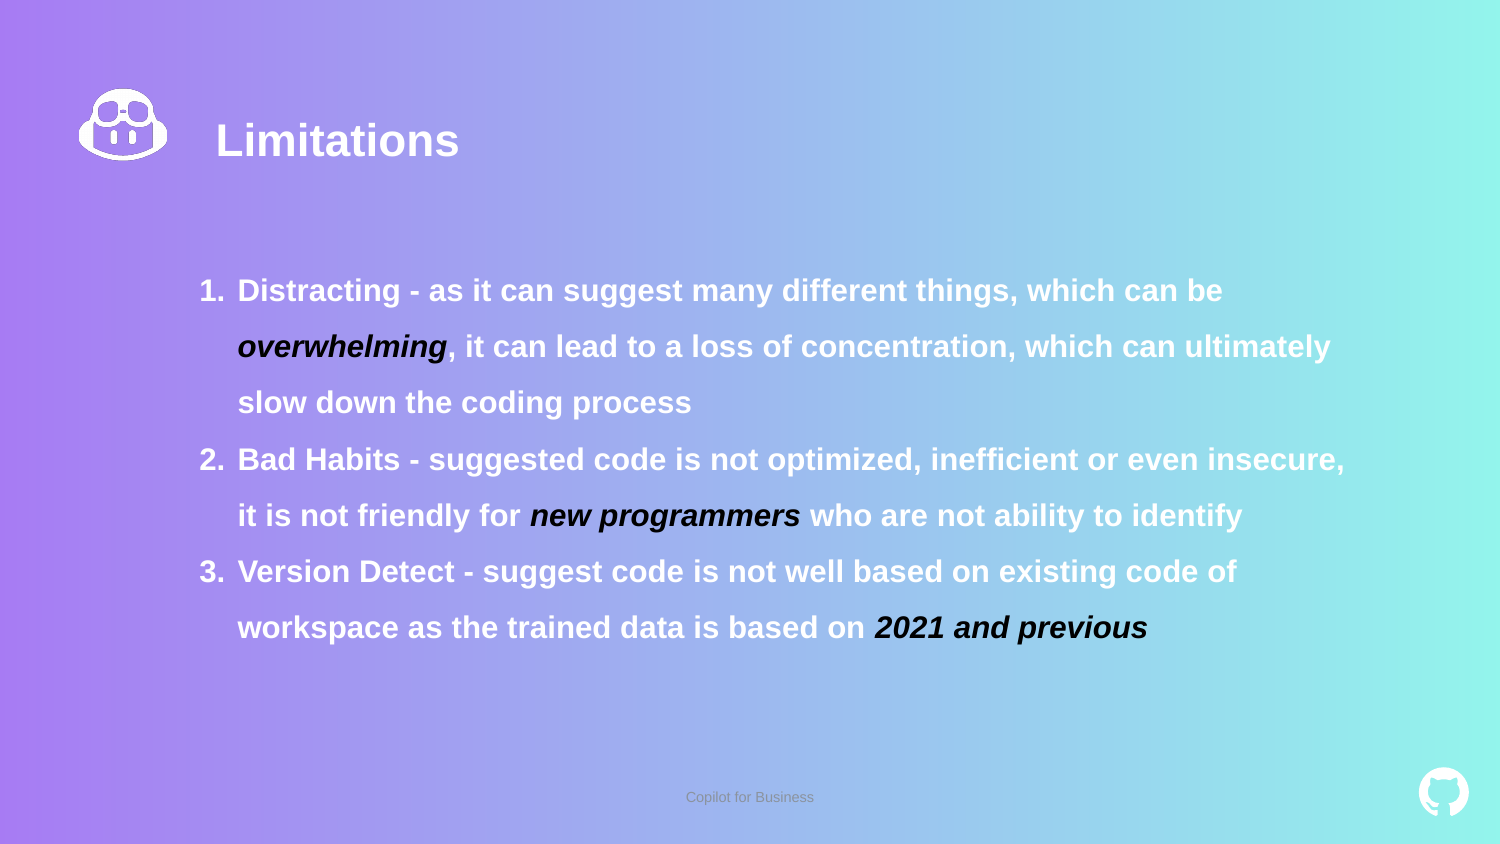

Limitations
Distracting - as it can suggest many different things, which can be overwhelming, it can lead to a loss of concentration, which can ultimately slow down the coding process
Bad Habits - suggested code is not optimized, inefficient or even insecure, it is not friendly for new programmers who are not ability to identify
Version Detect - suggest code is not well based on existing code of workspace as the trained data is based on 2021 and previous
6